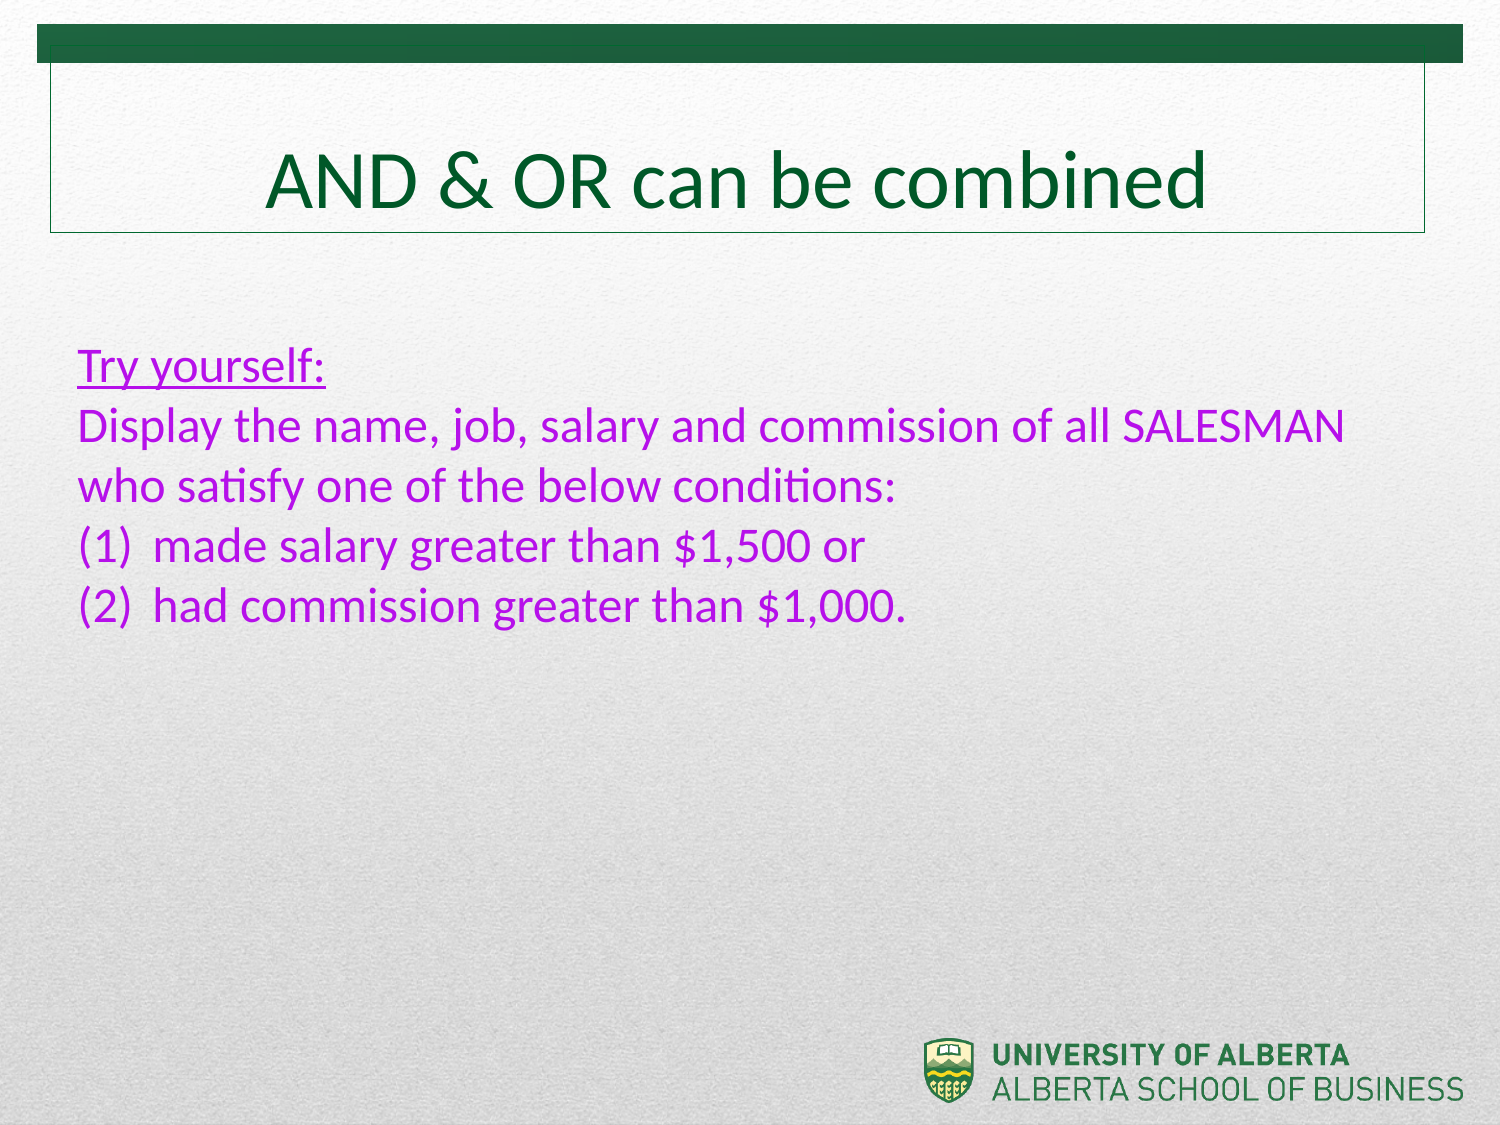

# AND & OR can be combined
Try yourself:
Display the name, job, salary and commission of all SALESMAN who satisfy one of the below conditions:
made salary greater than $1,500 or
had commission greater than $1,000.